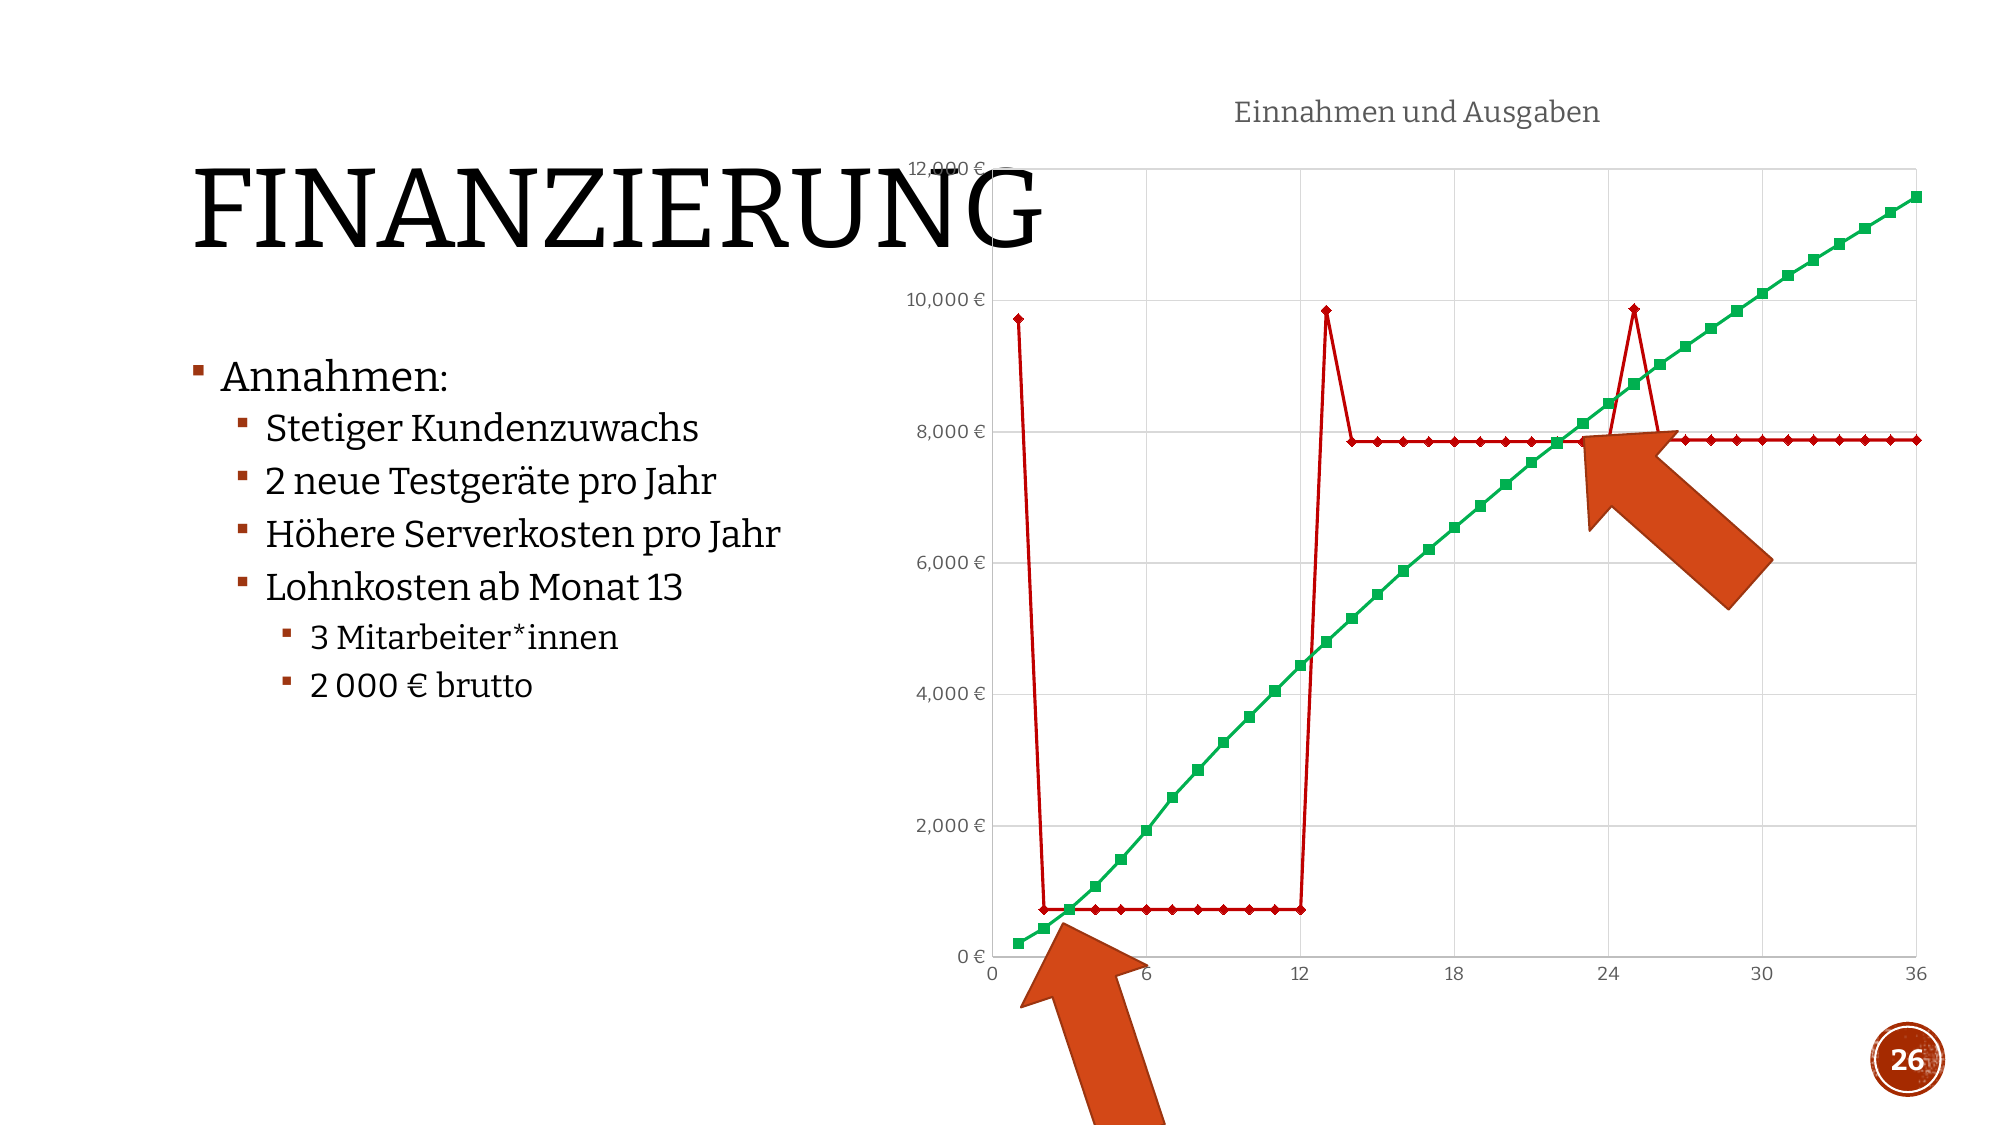

### Chart: Einnahmen und Ausgaben

| Category |  |  |
|---|---|---|
# Finanzierung
Annahmen:
Stetiger Kundenzuwachs
2 neue Testgeräte pro Jahr
Höhere Serverkosten pro Jahr
Lohnkosten ab Monat 13
3 Mitarbeiter*innen
2 000 € brutto

26